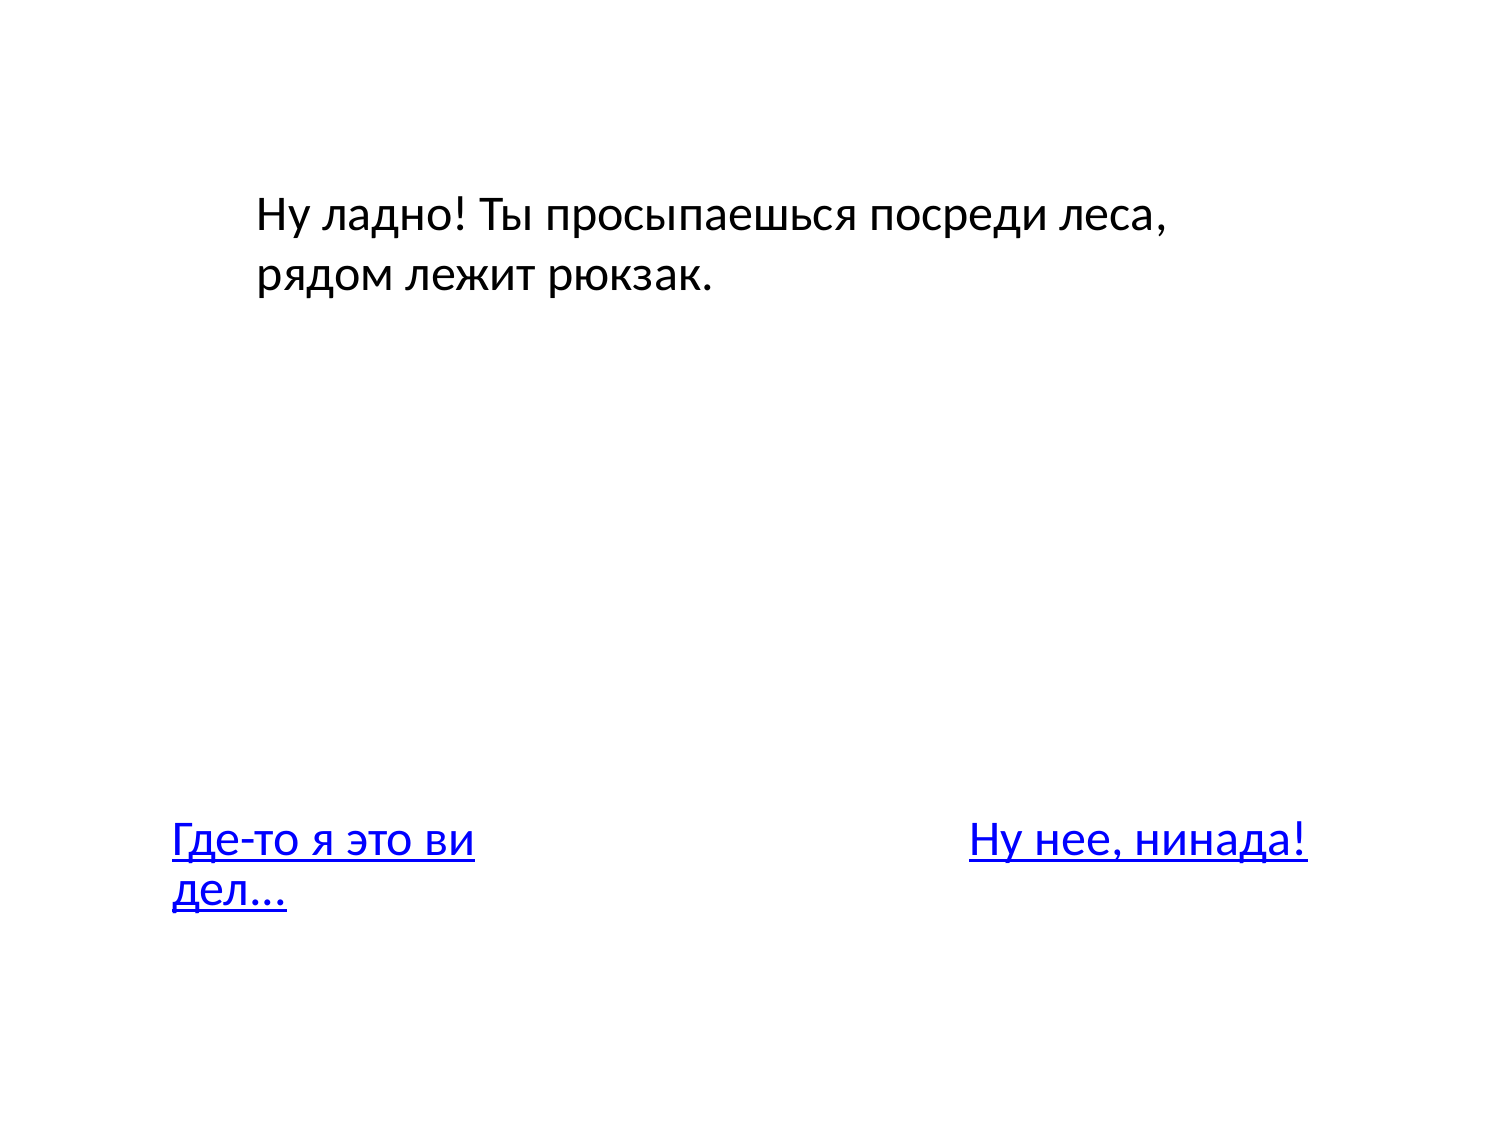

Ну ладно! Ты просыпаешься посреди леса, рядом лежит рюкзак.
Где-то я это видел...
Ну нее, нинада!